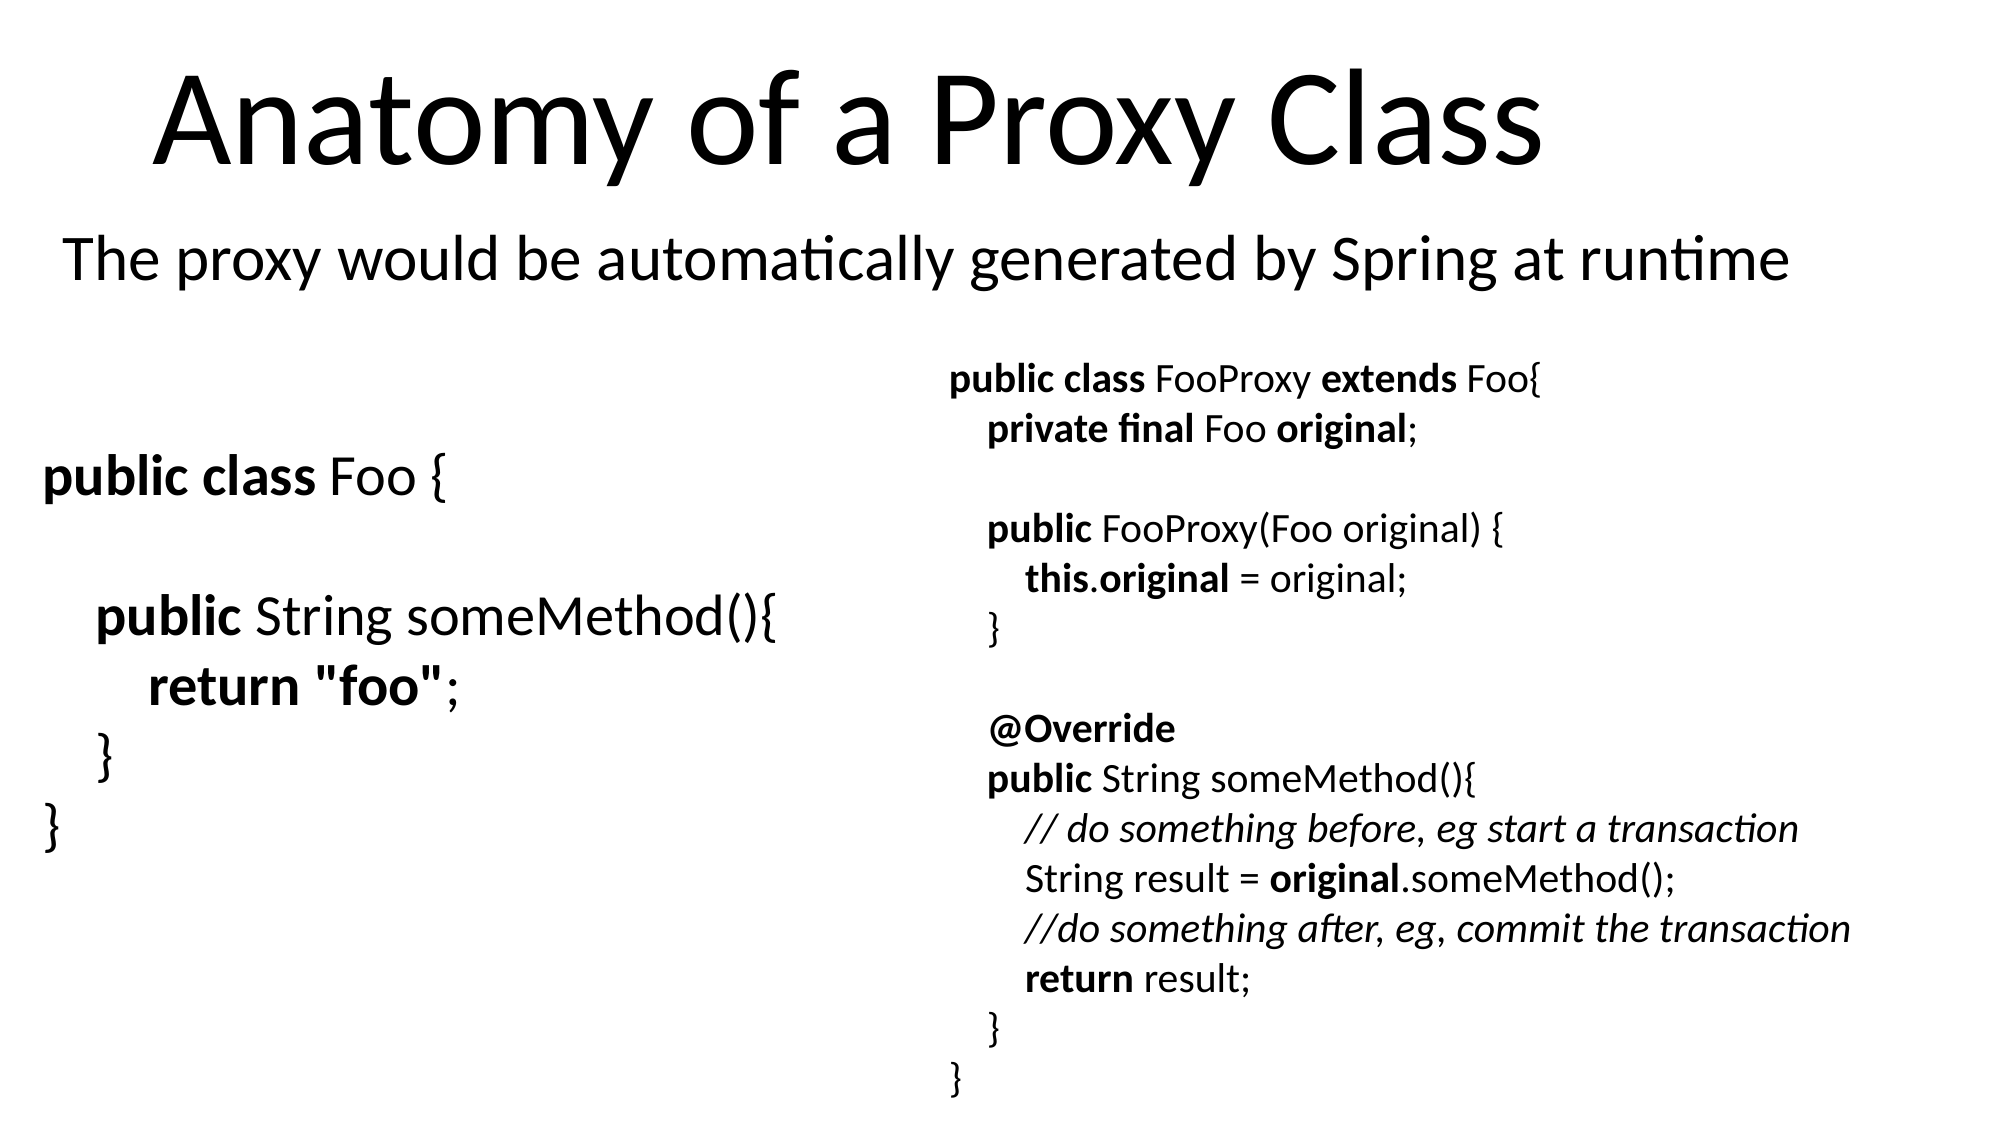

# Anatomy of a Proxy Class
The proxy would be automatically generated by Spring at runtime
public class FooProxy extends Foo{
    private final Foo original;
    public FooProxy(Foo original) {
        this.original = original;
    }
    @Override
    public String someMethod(){
        // do something before, eg start a transaction
        String result = original.someMethod();
        //do something after, eg, commit the transaction
        return result;
    }
}
public class Foo {
    public String someMethod(){
        return "foo";
    }
}